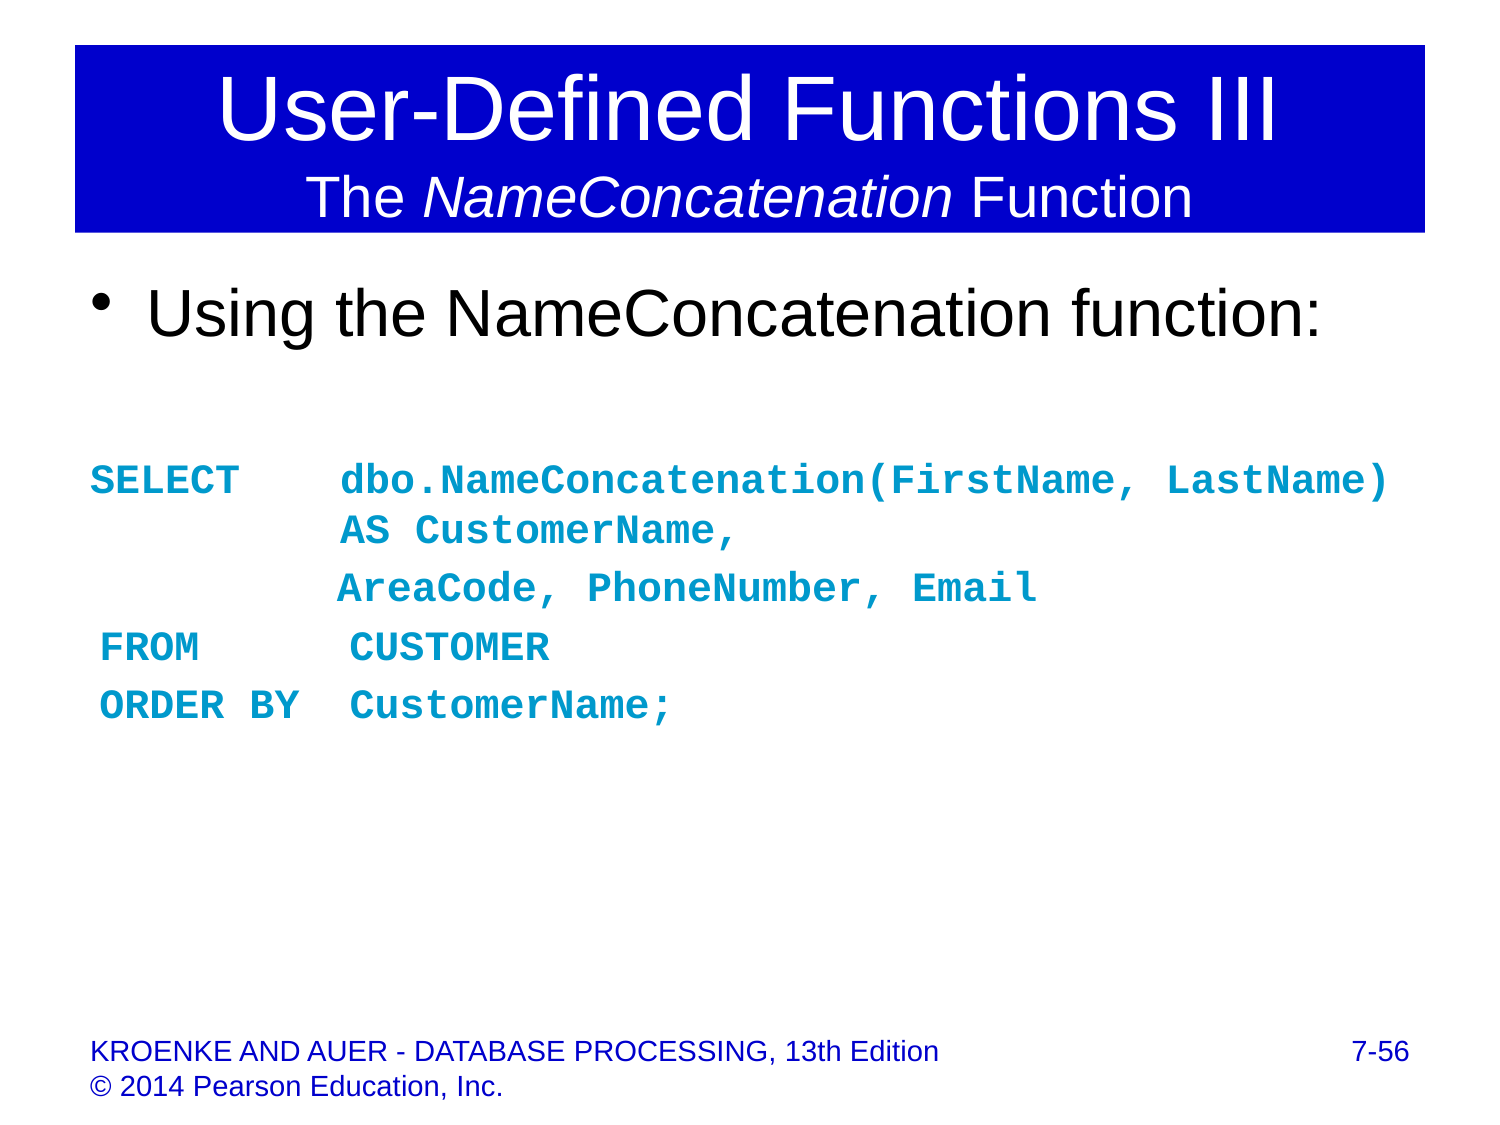

# User-Defined Functions III The NameConcatenation Function
Using the NameConcatenation function:

SELECT    dbo.NameConcatenation(FirstName, LastName) 	    AS CustomerName,
	     AreaCode, PhoneNumber, Email
FROM 	    CUSTOMER
ORDER BY  CustomerName;

7-56

KROENKE AND AUER - DATABASE PROCESSING, 13th Edition  © 2014 Pearson Education, Inc.